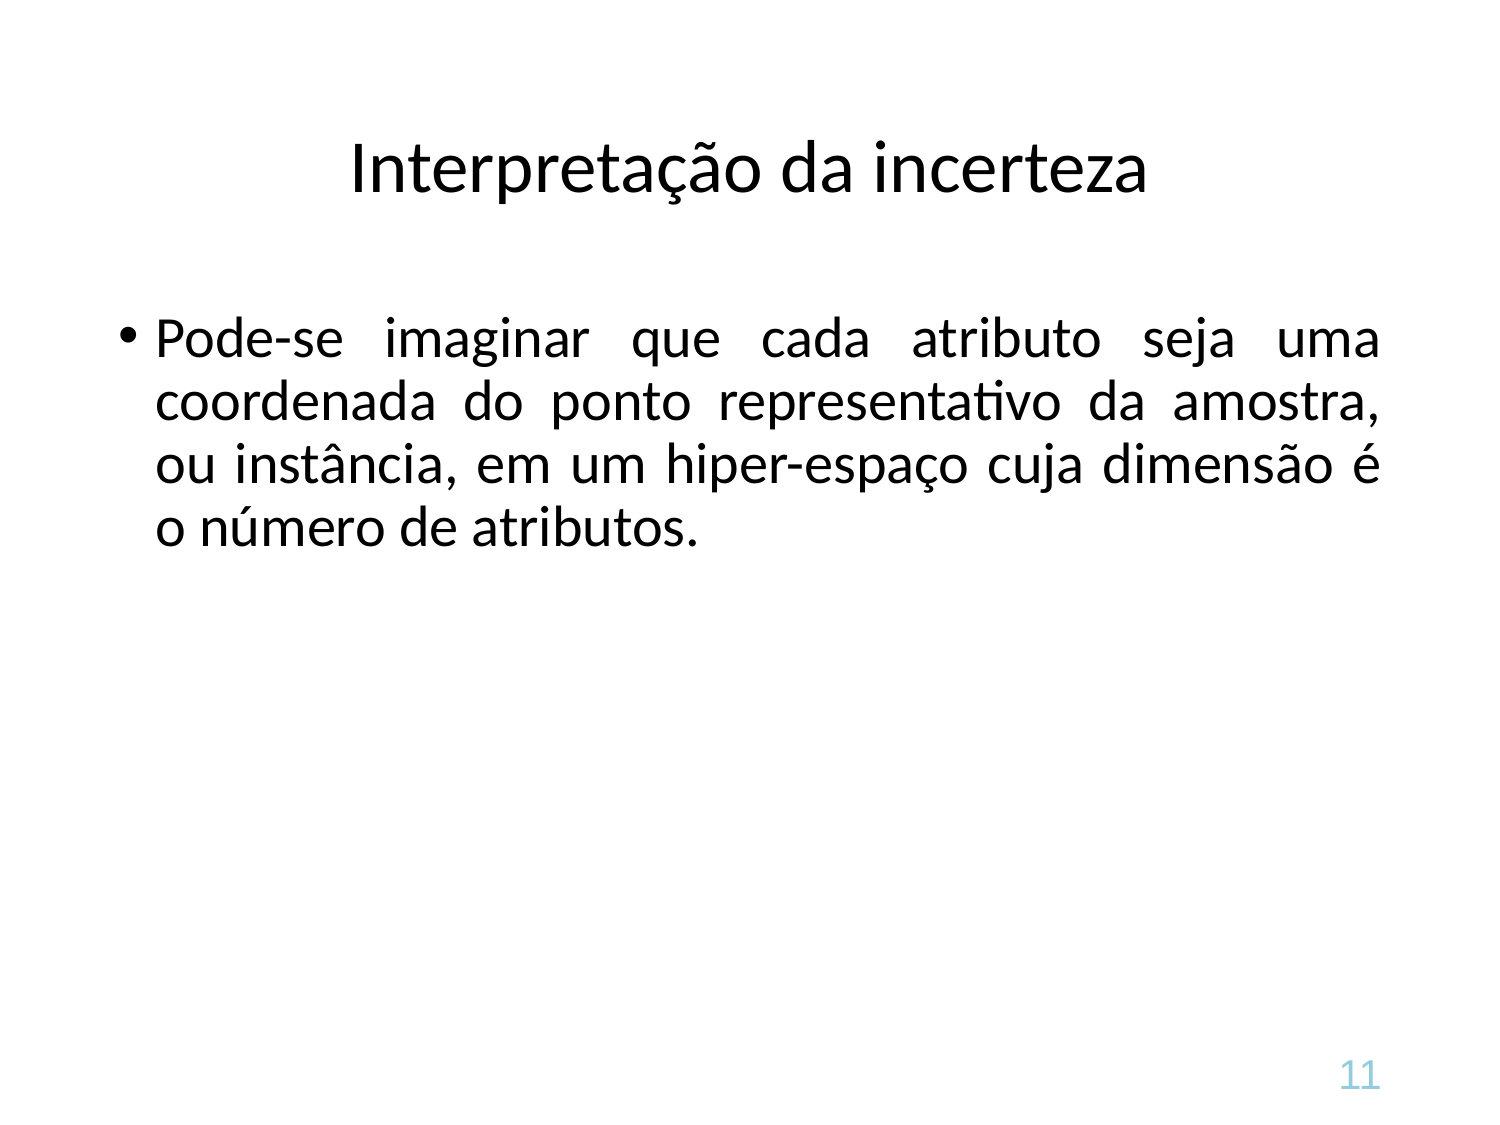

# Interpretação da incerteza
Pode-se imaginar que cada atributo seja uma coordenada do ponto representativo da amostra, ou instância, em um hiper-espaço cuja dimensão é o número de atributos.
11